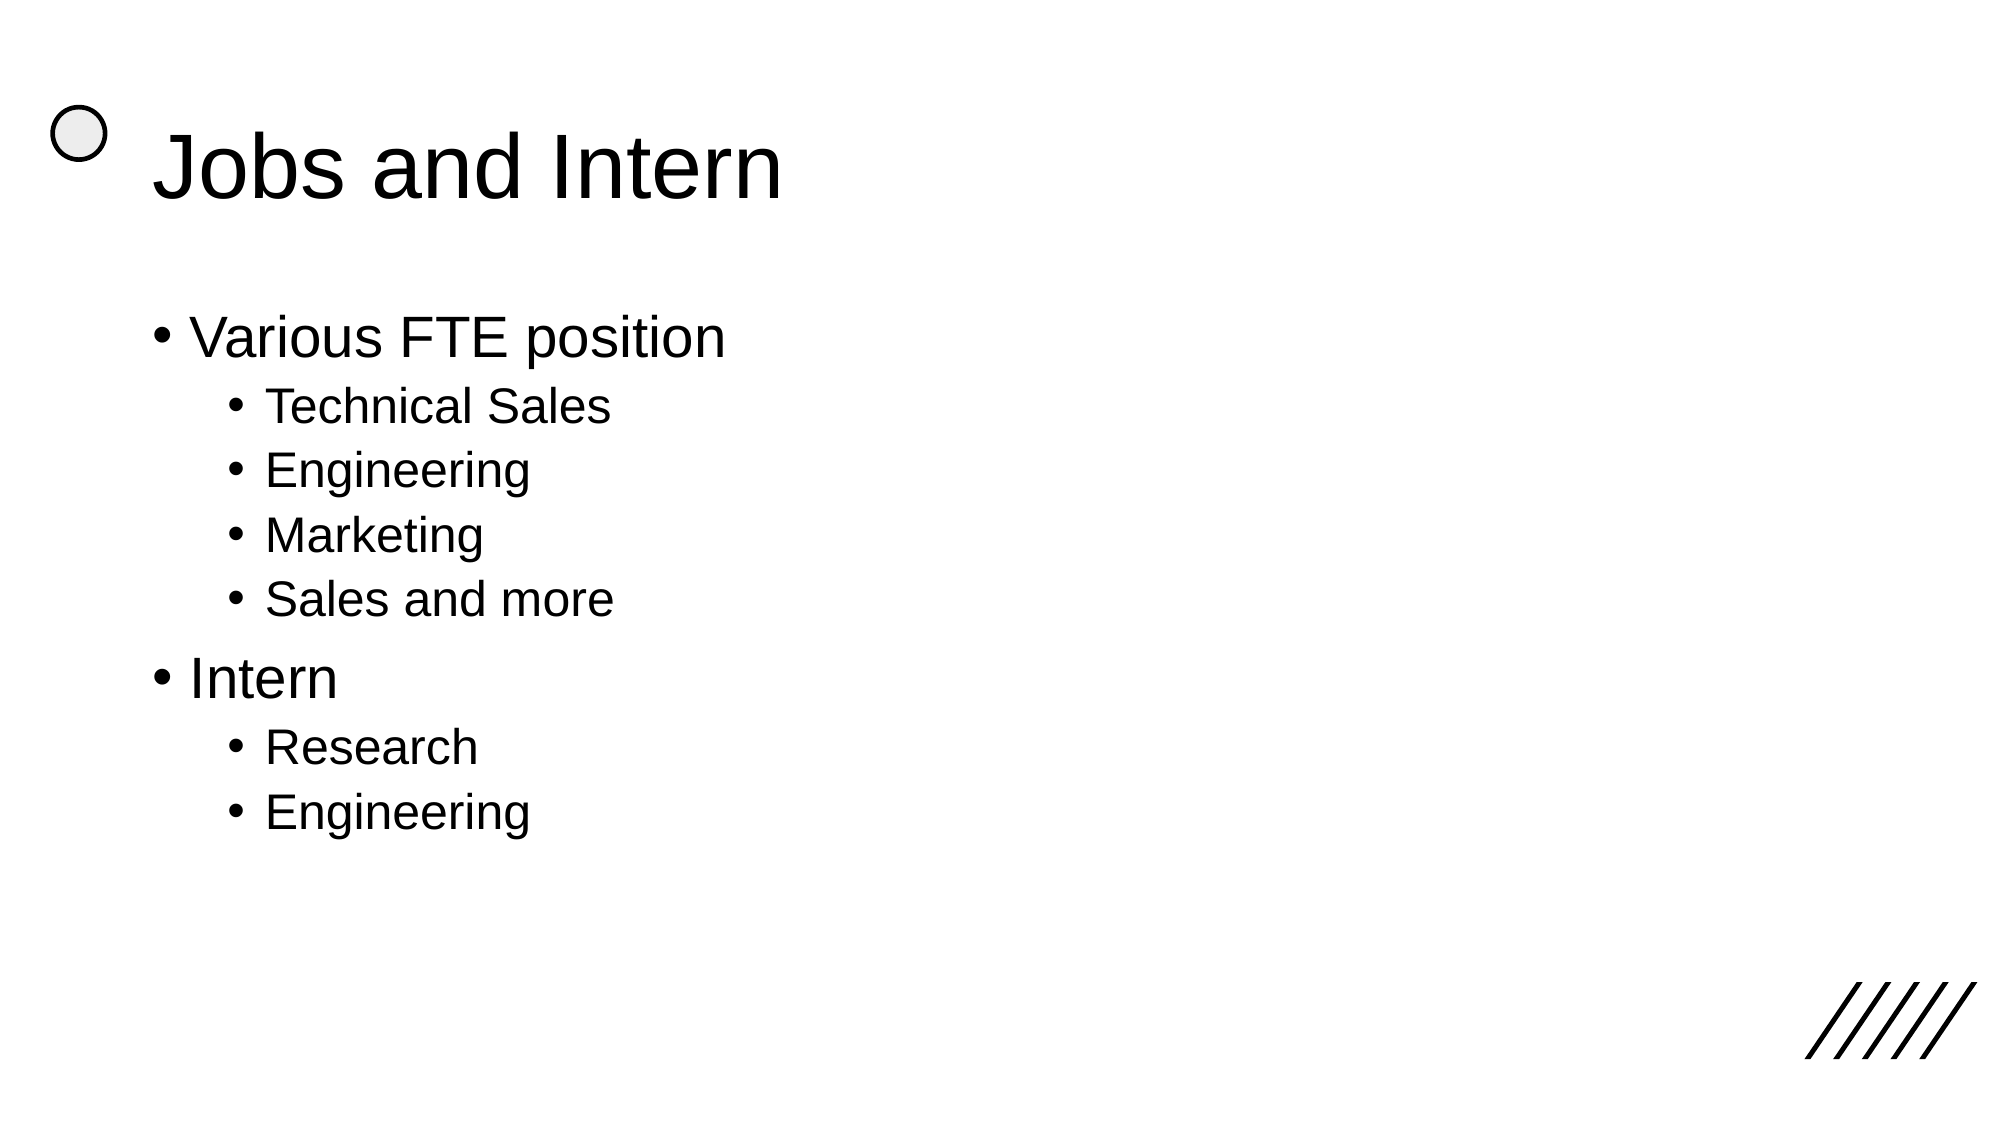

# Jobs and Intern
Various FTE position
Technical Sales
Engineering
Marketing
Sales and more
Intern
Research
Engineering